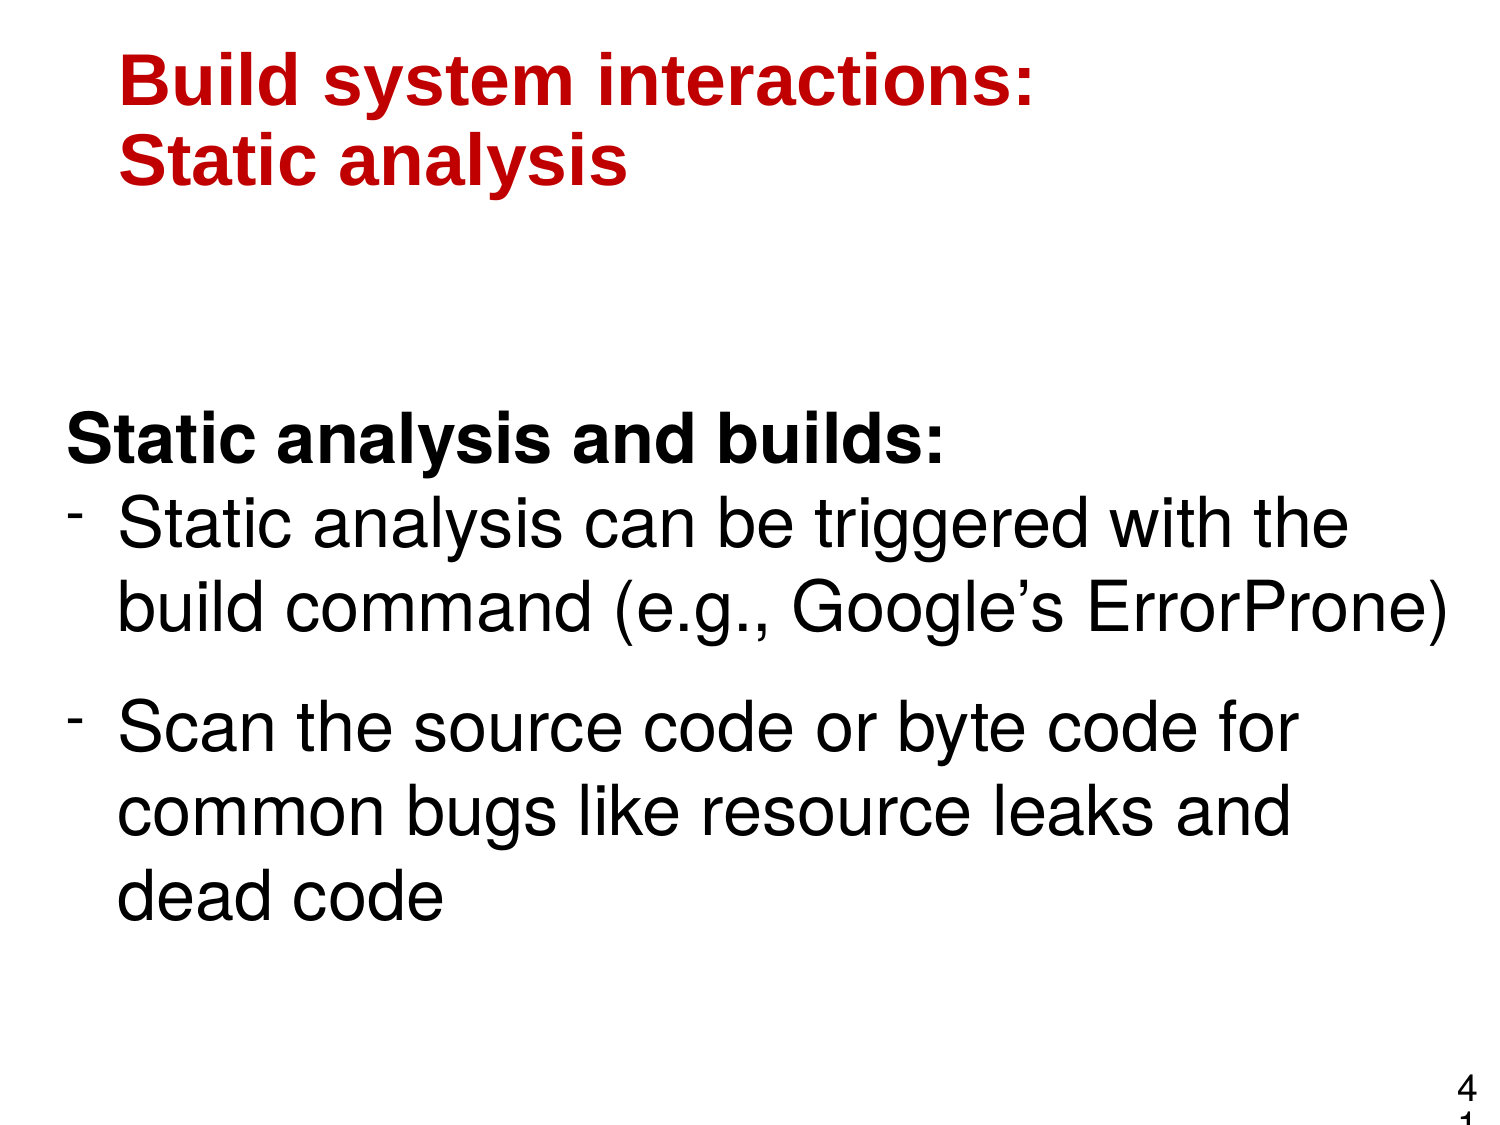

Build system interactions:
Static analysis
Static analysis and builds:
Static analysis can be triggered with the build command (e.g., Google’s ErrorProne)

Scan the source code or byte code for common bugs like resource leaks and dead code
41